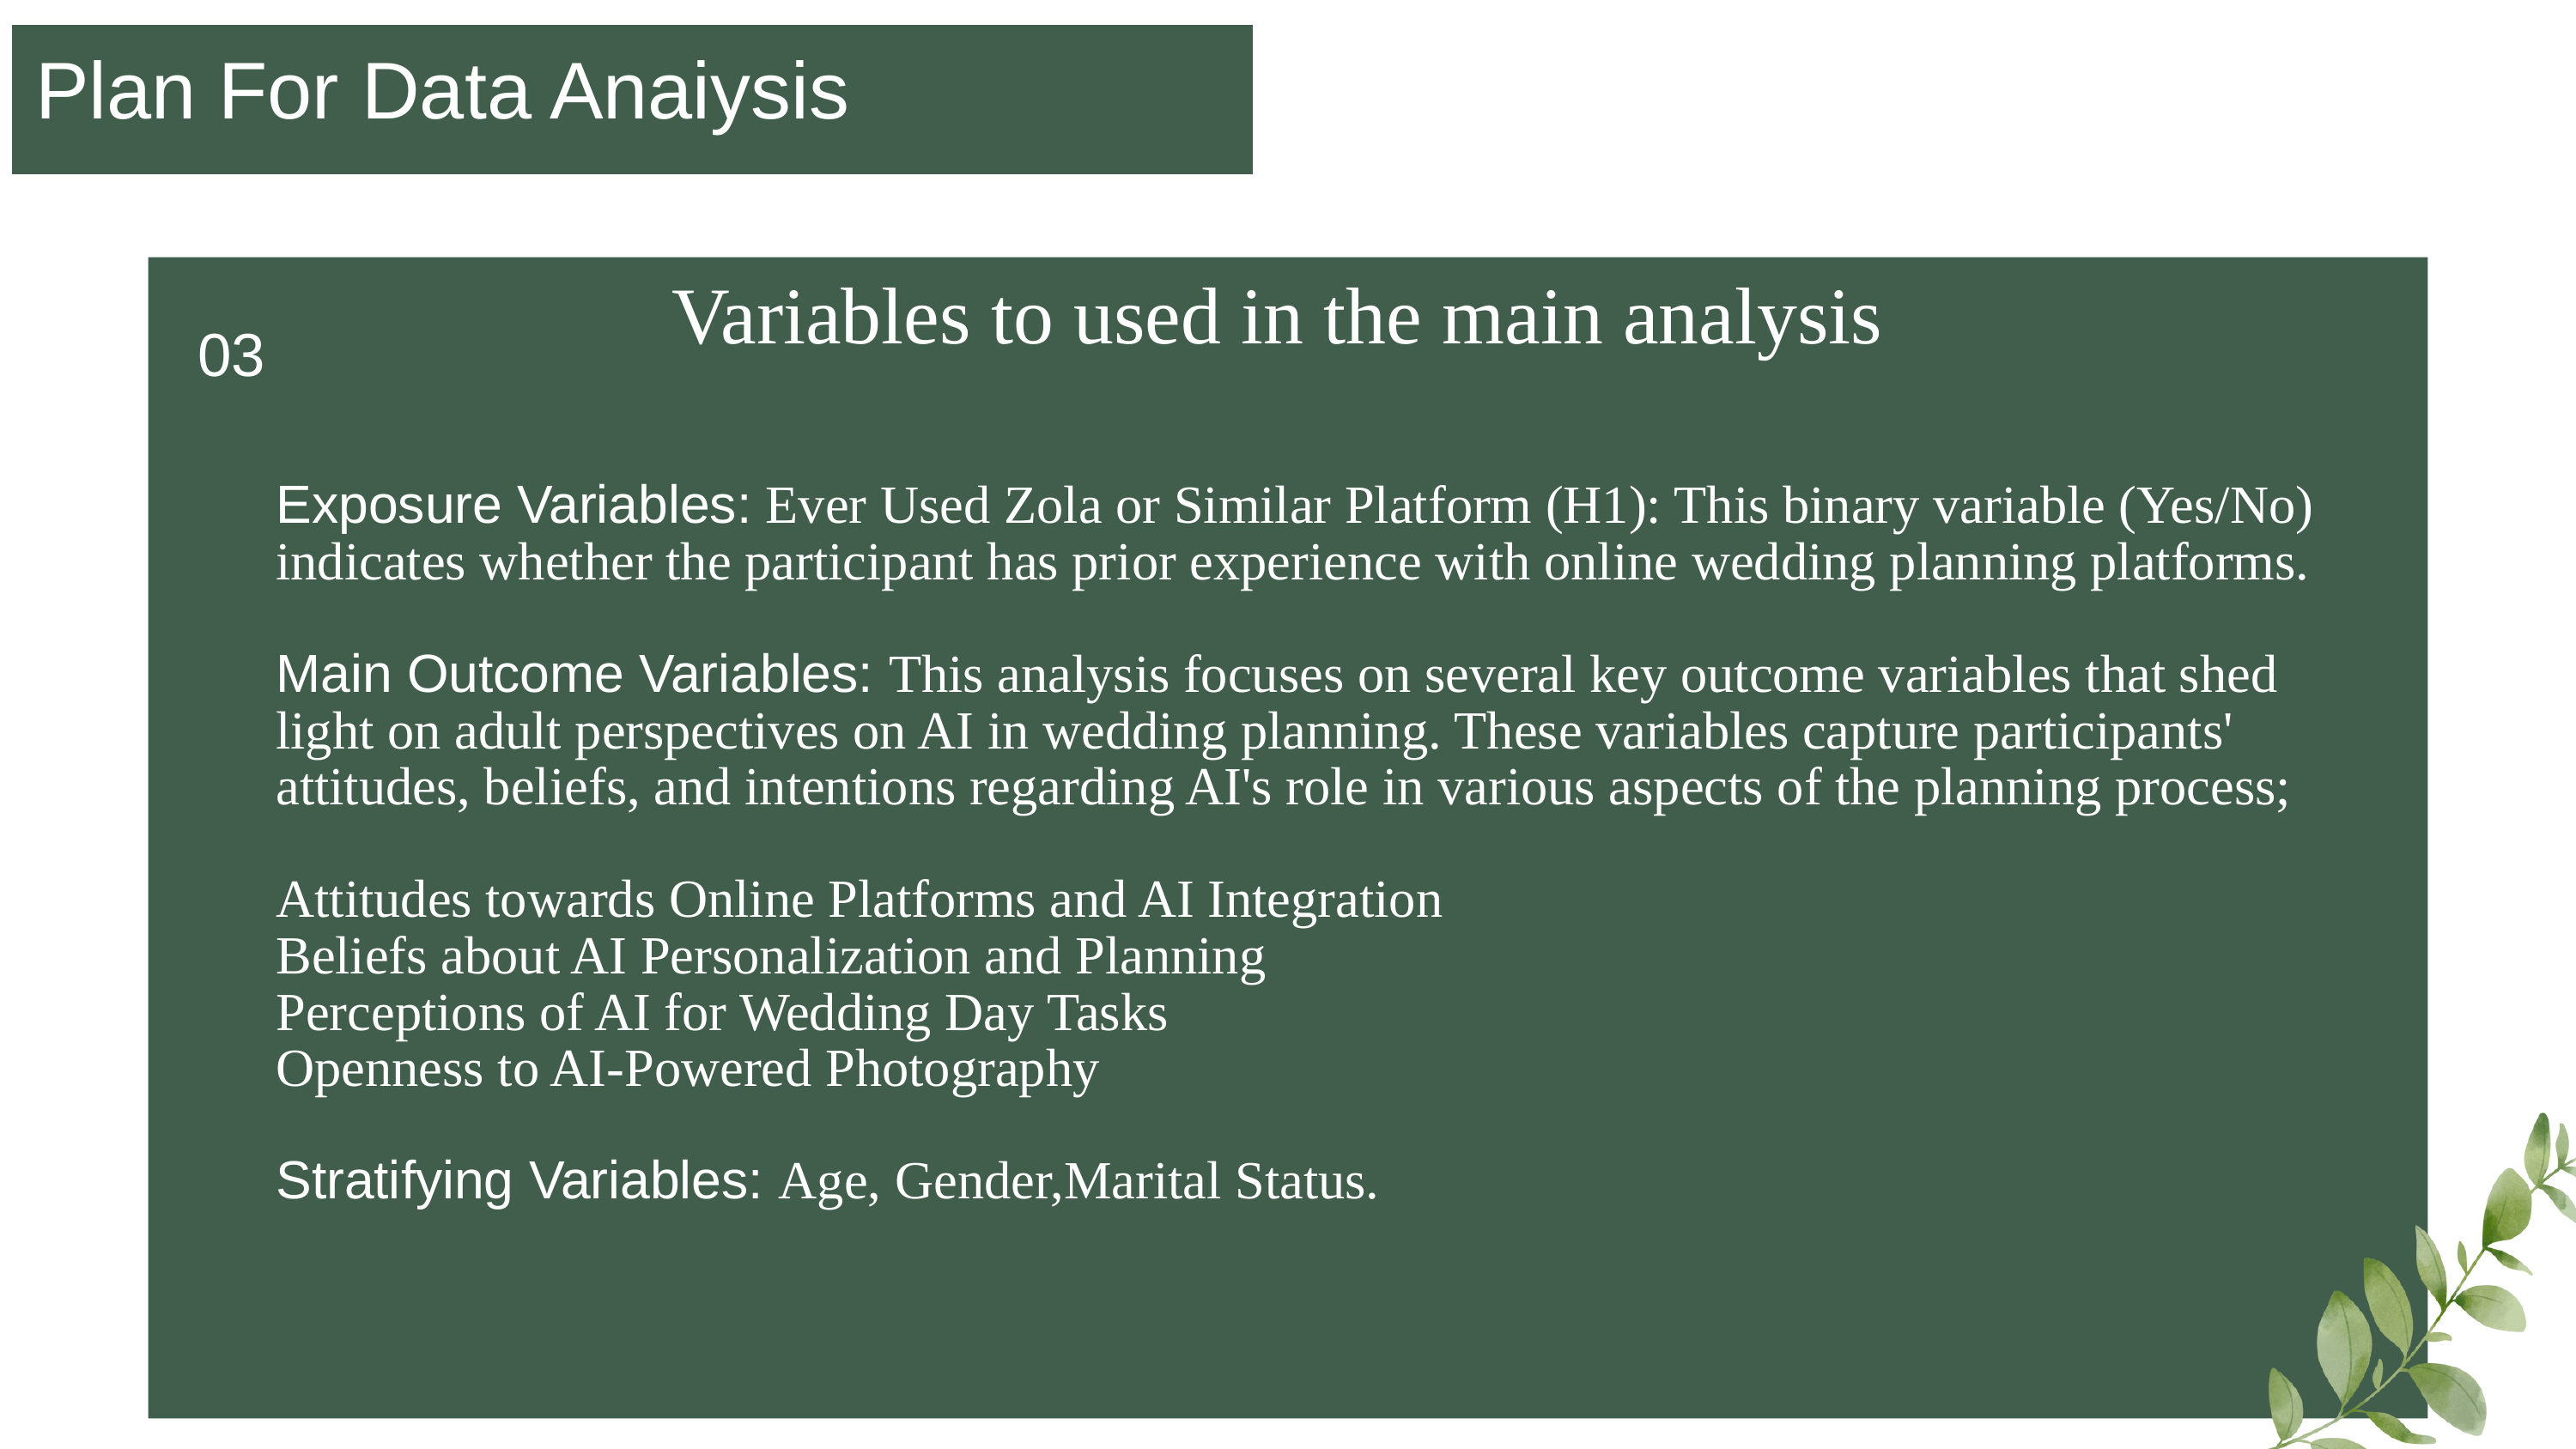

Plan For Data Anaiysis

Variables to used in the main analysis
03
Exposure Variables: Ever Used Zola or Similar Platform (H1): This binary variable (Yes/No) indicates whether the participant has prior experience with online wedding planning platforms.

Main Outcome Variables: This analysis focuses on several key outcome variables that shed light on adult perspectives on AI in wedding planning. These variables capture participants' attitudes, beliefs, and intentions regarding AI's role in various aspects of the planning process;

Attitudes towards Online Platforms and AI Integration
Beliefs about AI Personalization and Planning
Perceptions of AI for Wedding Day Tasks
Openness to AI-Powered Photography

Stratifying Variables: Age, Gender,Marital Status.